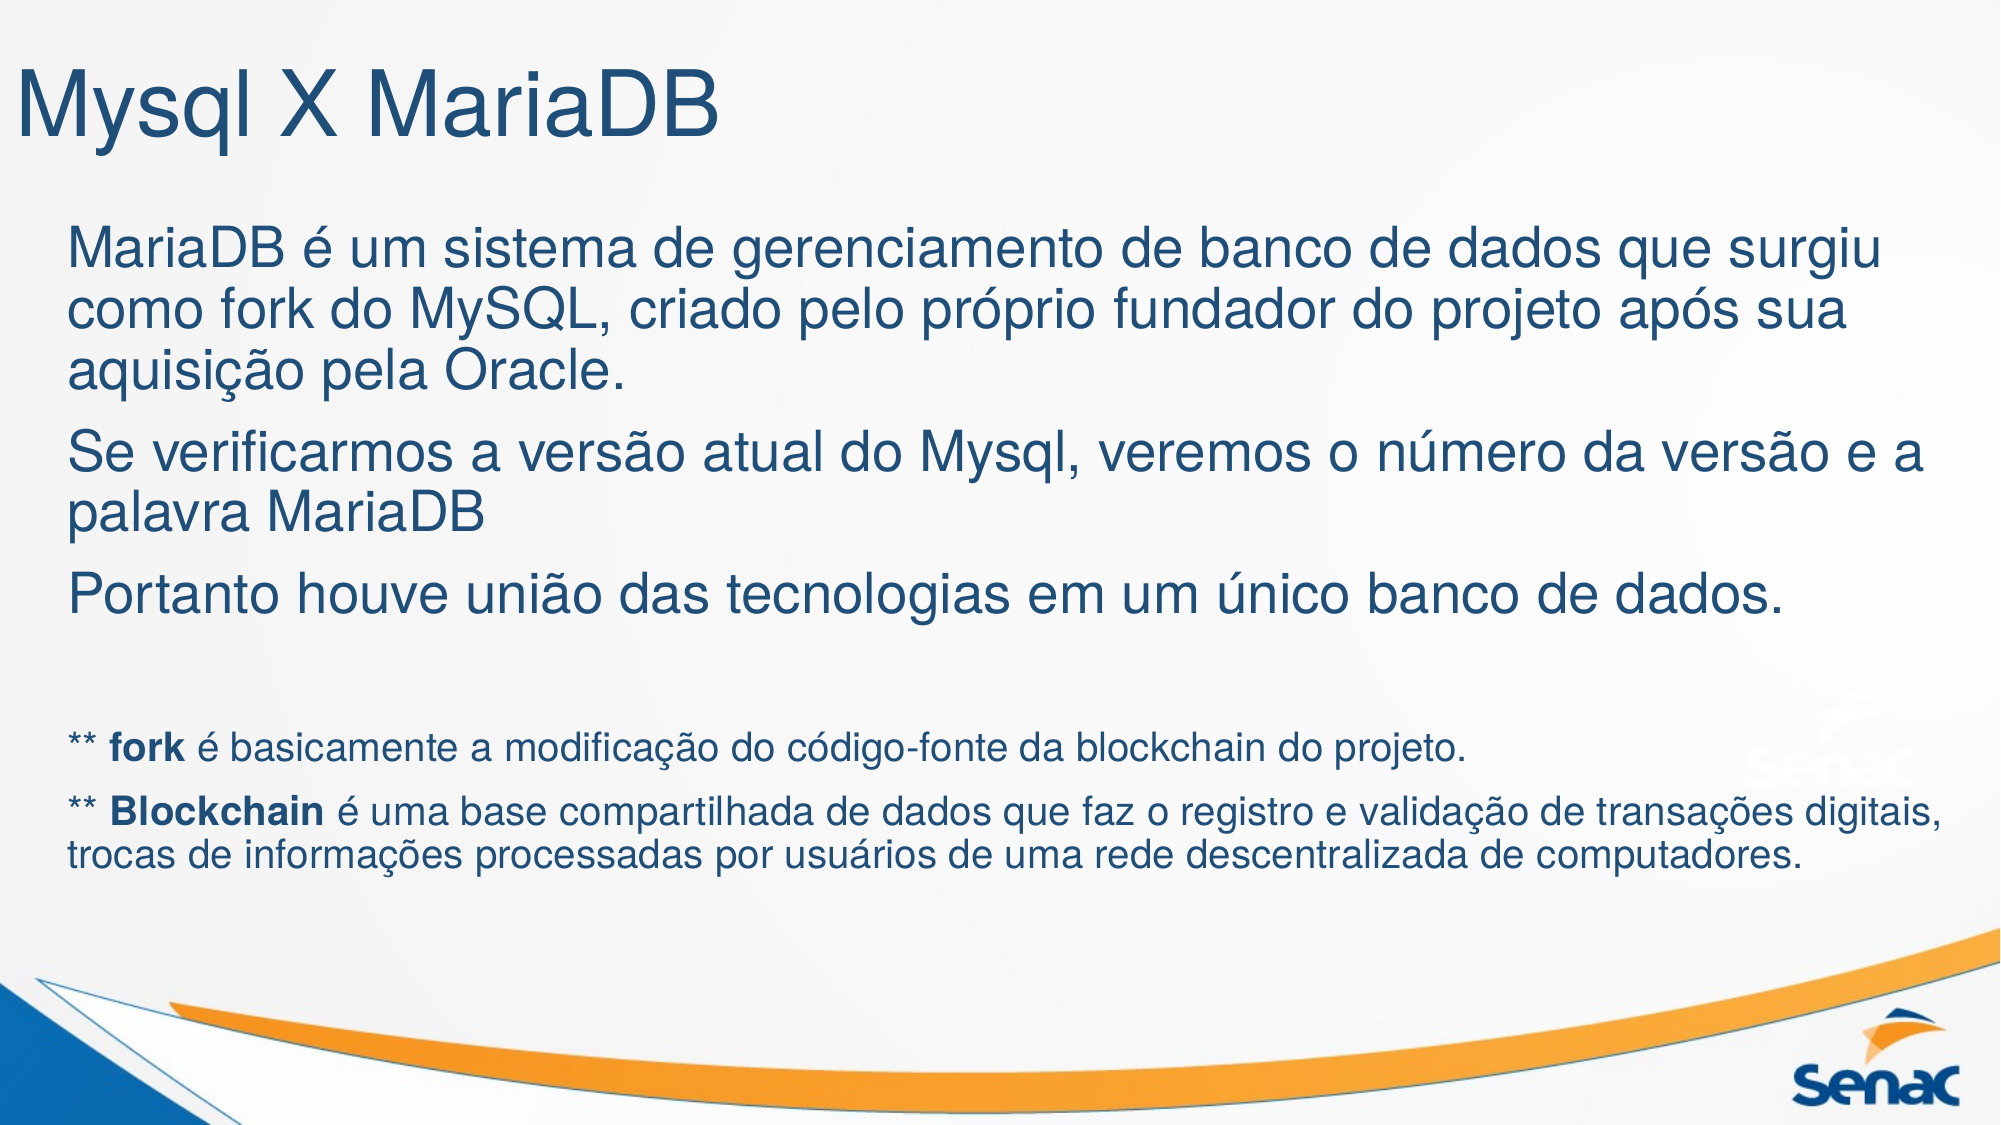

# Mysql X MariaDB
MariaDB é um sistema de gerenciamento de banco de dados que surgiu como fork do MySQL, criado pelo próprio fundador do projeto após sua aquisição pela Oracle.
Se verificarmos a versão atual do Mysql, veremos o número da versão e a palavra MariaDB
Portanto houve união das tecnologias em um único banco de dados.

** fork é basicamente a modificação do código-fonte da blockchain do projeto.
** Blockchain é uma base compartilhada de dados que faz o registro e validação de transações digitais, trocas de informações processadas por usuários de uma rede descentralizada de computadores.